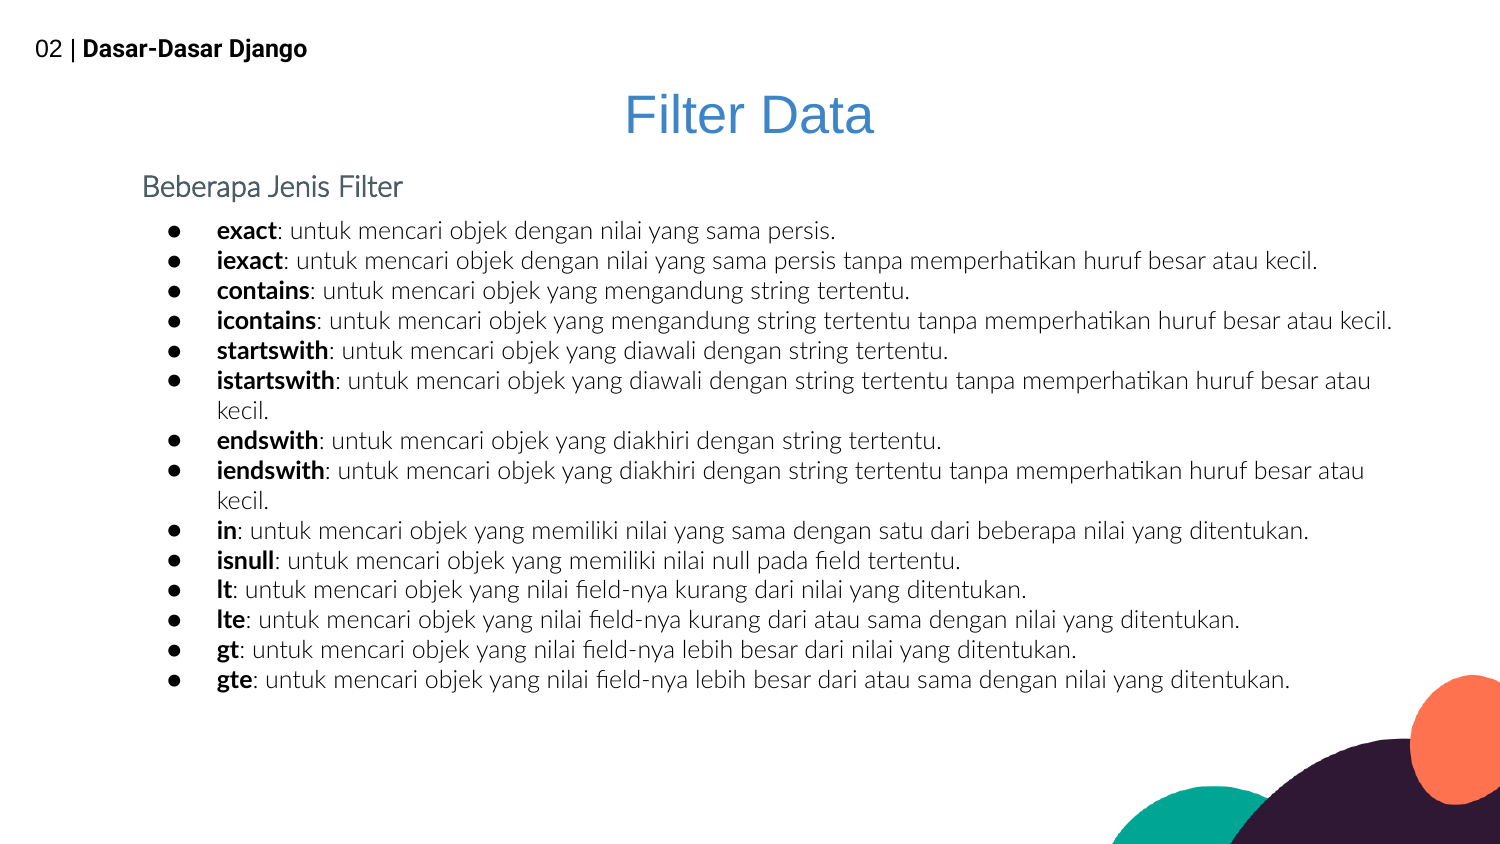

02 | Dasar-Dasar Django
Filter Data
Beberapa Jenis Filter
exact: untuk mencari objek dengan nilai yang sama persis.
iexact: untuk mencari objek dengan nilai yang sama persis tanpa memperhatikan huruf besar atau kecil.
contains: untuk mencari objek yang mengandung string tertentu.
icontains: untuk mencari objek yang mengandung string tertentu tanpa memperhatikan huruf besar atau kecil.
startswith: untuk mencari objek yang diawali dengan string tertentu.
istartswith: untuk mencari objek yang diawali dengan string tertentu tanpa memperhatikan huruf besar atau kecil.
endswith: untuk mencari objek yang diakhiri dengan string tertentu.
iendswith: untuk mencari objek yang diakhiri dengan string tertentu tanpa memperhatikan huruf besar atau kecil.
in: untuk mencari objek yang memiliki nilai yang sama dengan satu dari beberapa nilai yang ditentukan.
isnull: untuk mencari objek yang memiliki nilai null pada field tertentu.
lt: untuk mencari objek yang nilai field-nya kurang dari nilai yang ditentukan.
lte: untuk mencari objek yang nilai field-nya kurang dari atau sama dengan nilai yang ditentukan.
gt: untuk mencari objek yang nilai field-nya lebih besar dari nilai yang ditentukan.
gte: untuk mencari objek yang nilai field-nya lebih besar dari atau sama dengan nilai yang ditentukan.